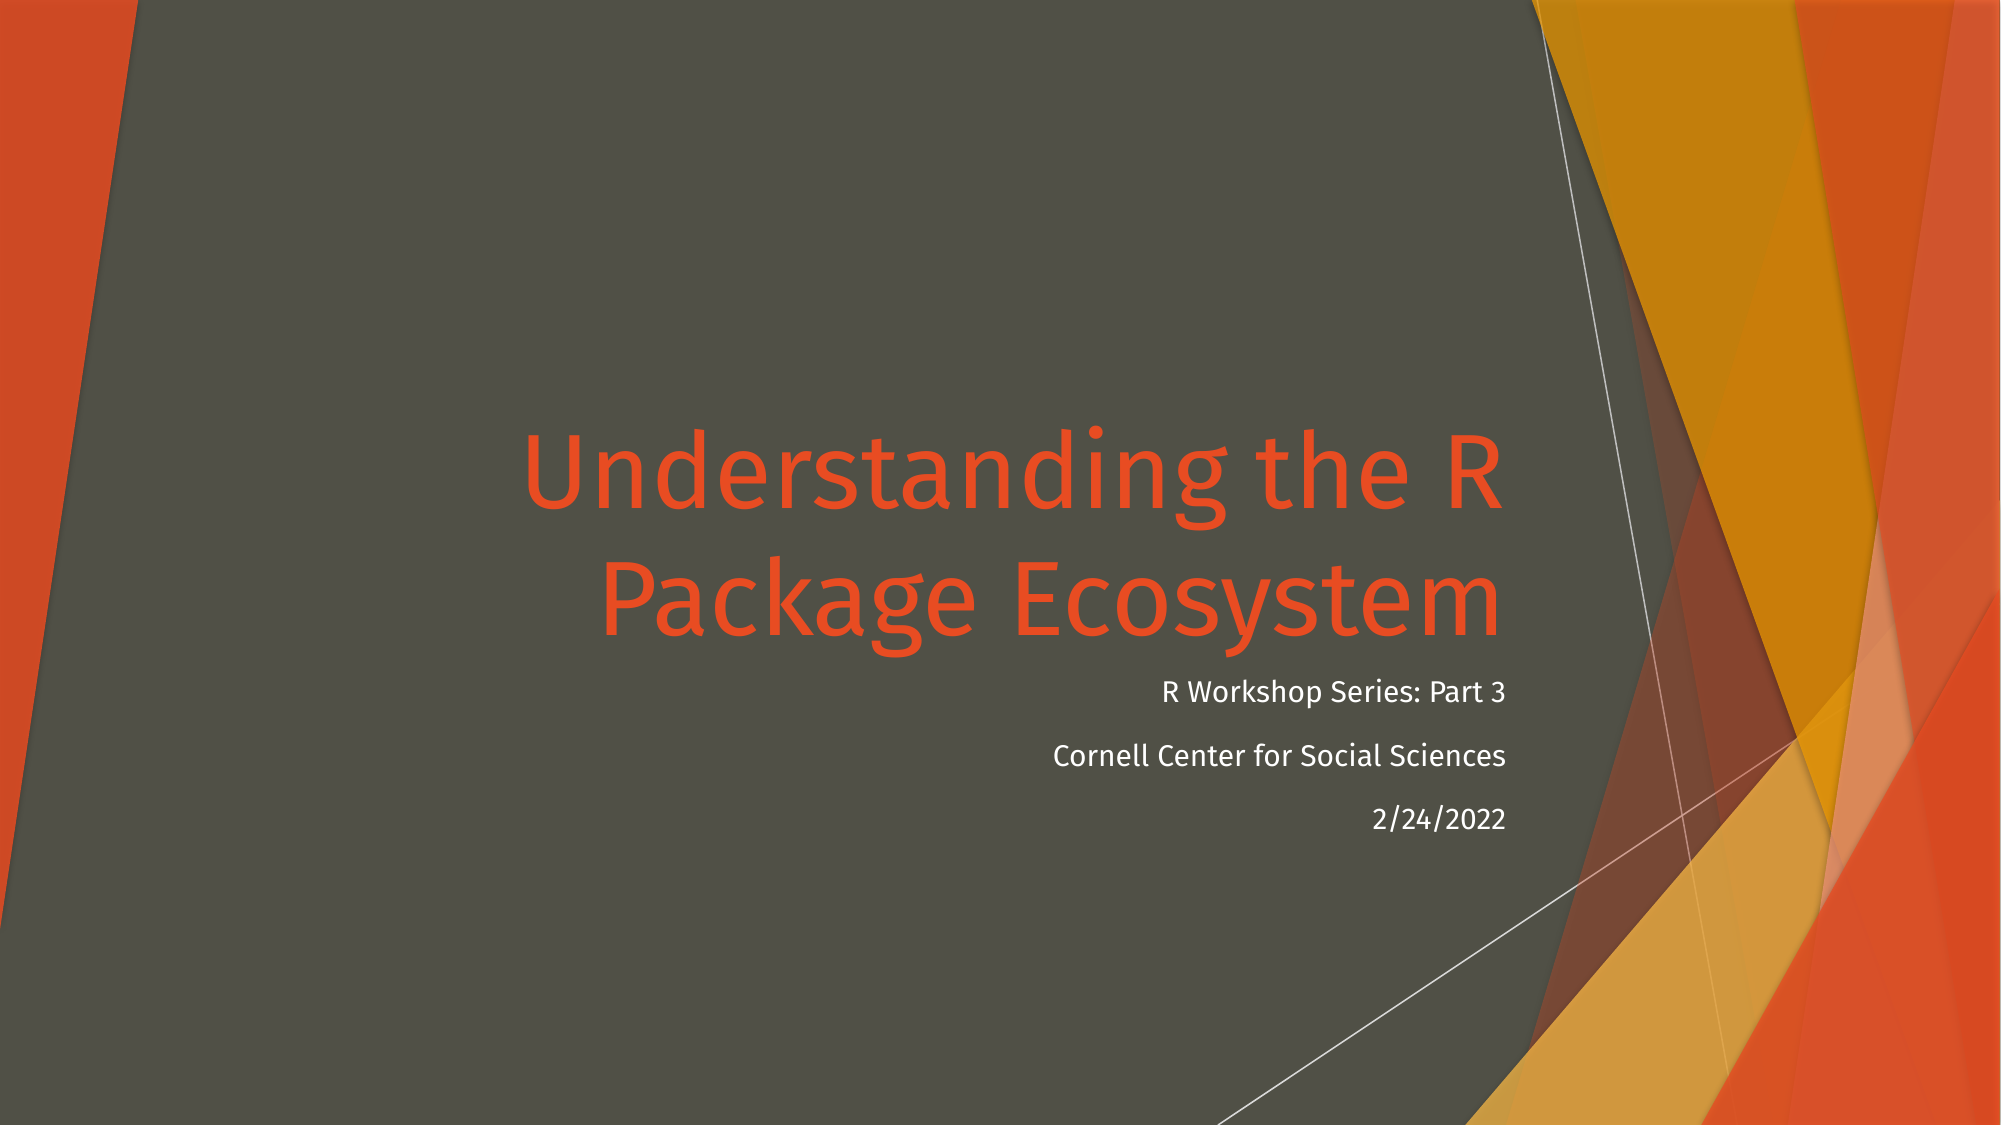

# Understanding the R Package Ecosystem
R Workshop Series: Part 3
Cornell Center for Social Sciences
2/24/2022